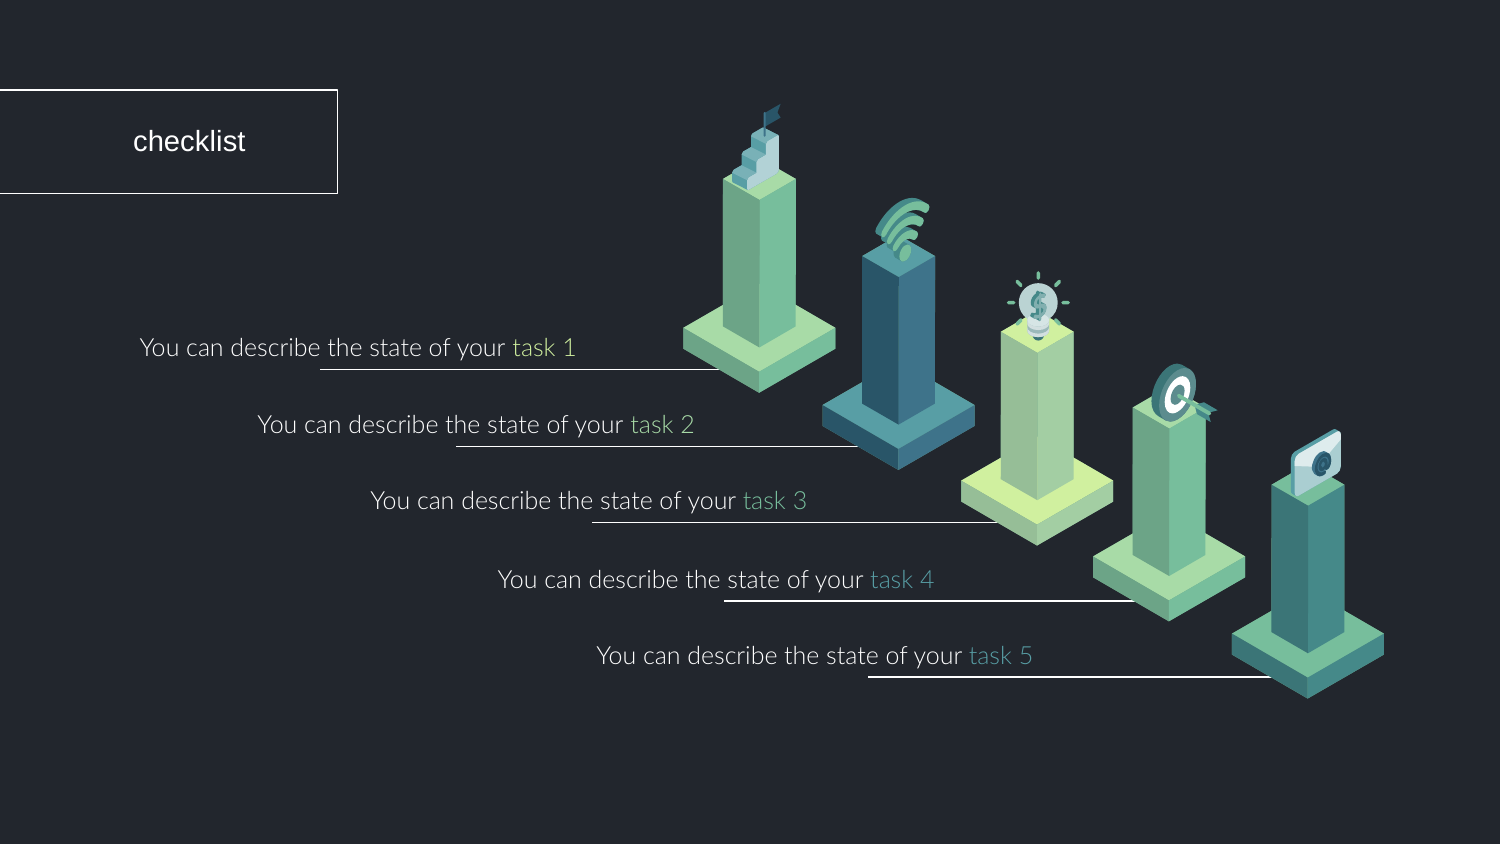

# checklist

You can describe the state of your task 1

You can describe the state of your task 2

You can describe the state of your task 3

You can describe the state of your task 4

You can describe the state of your task 5